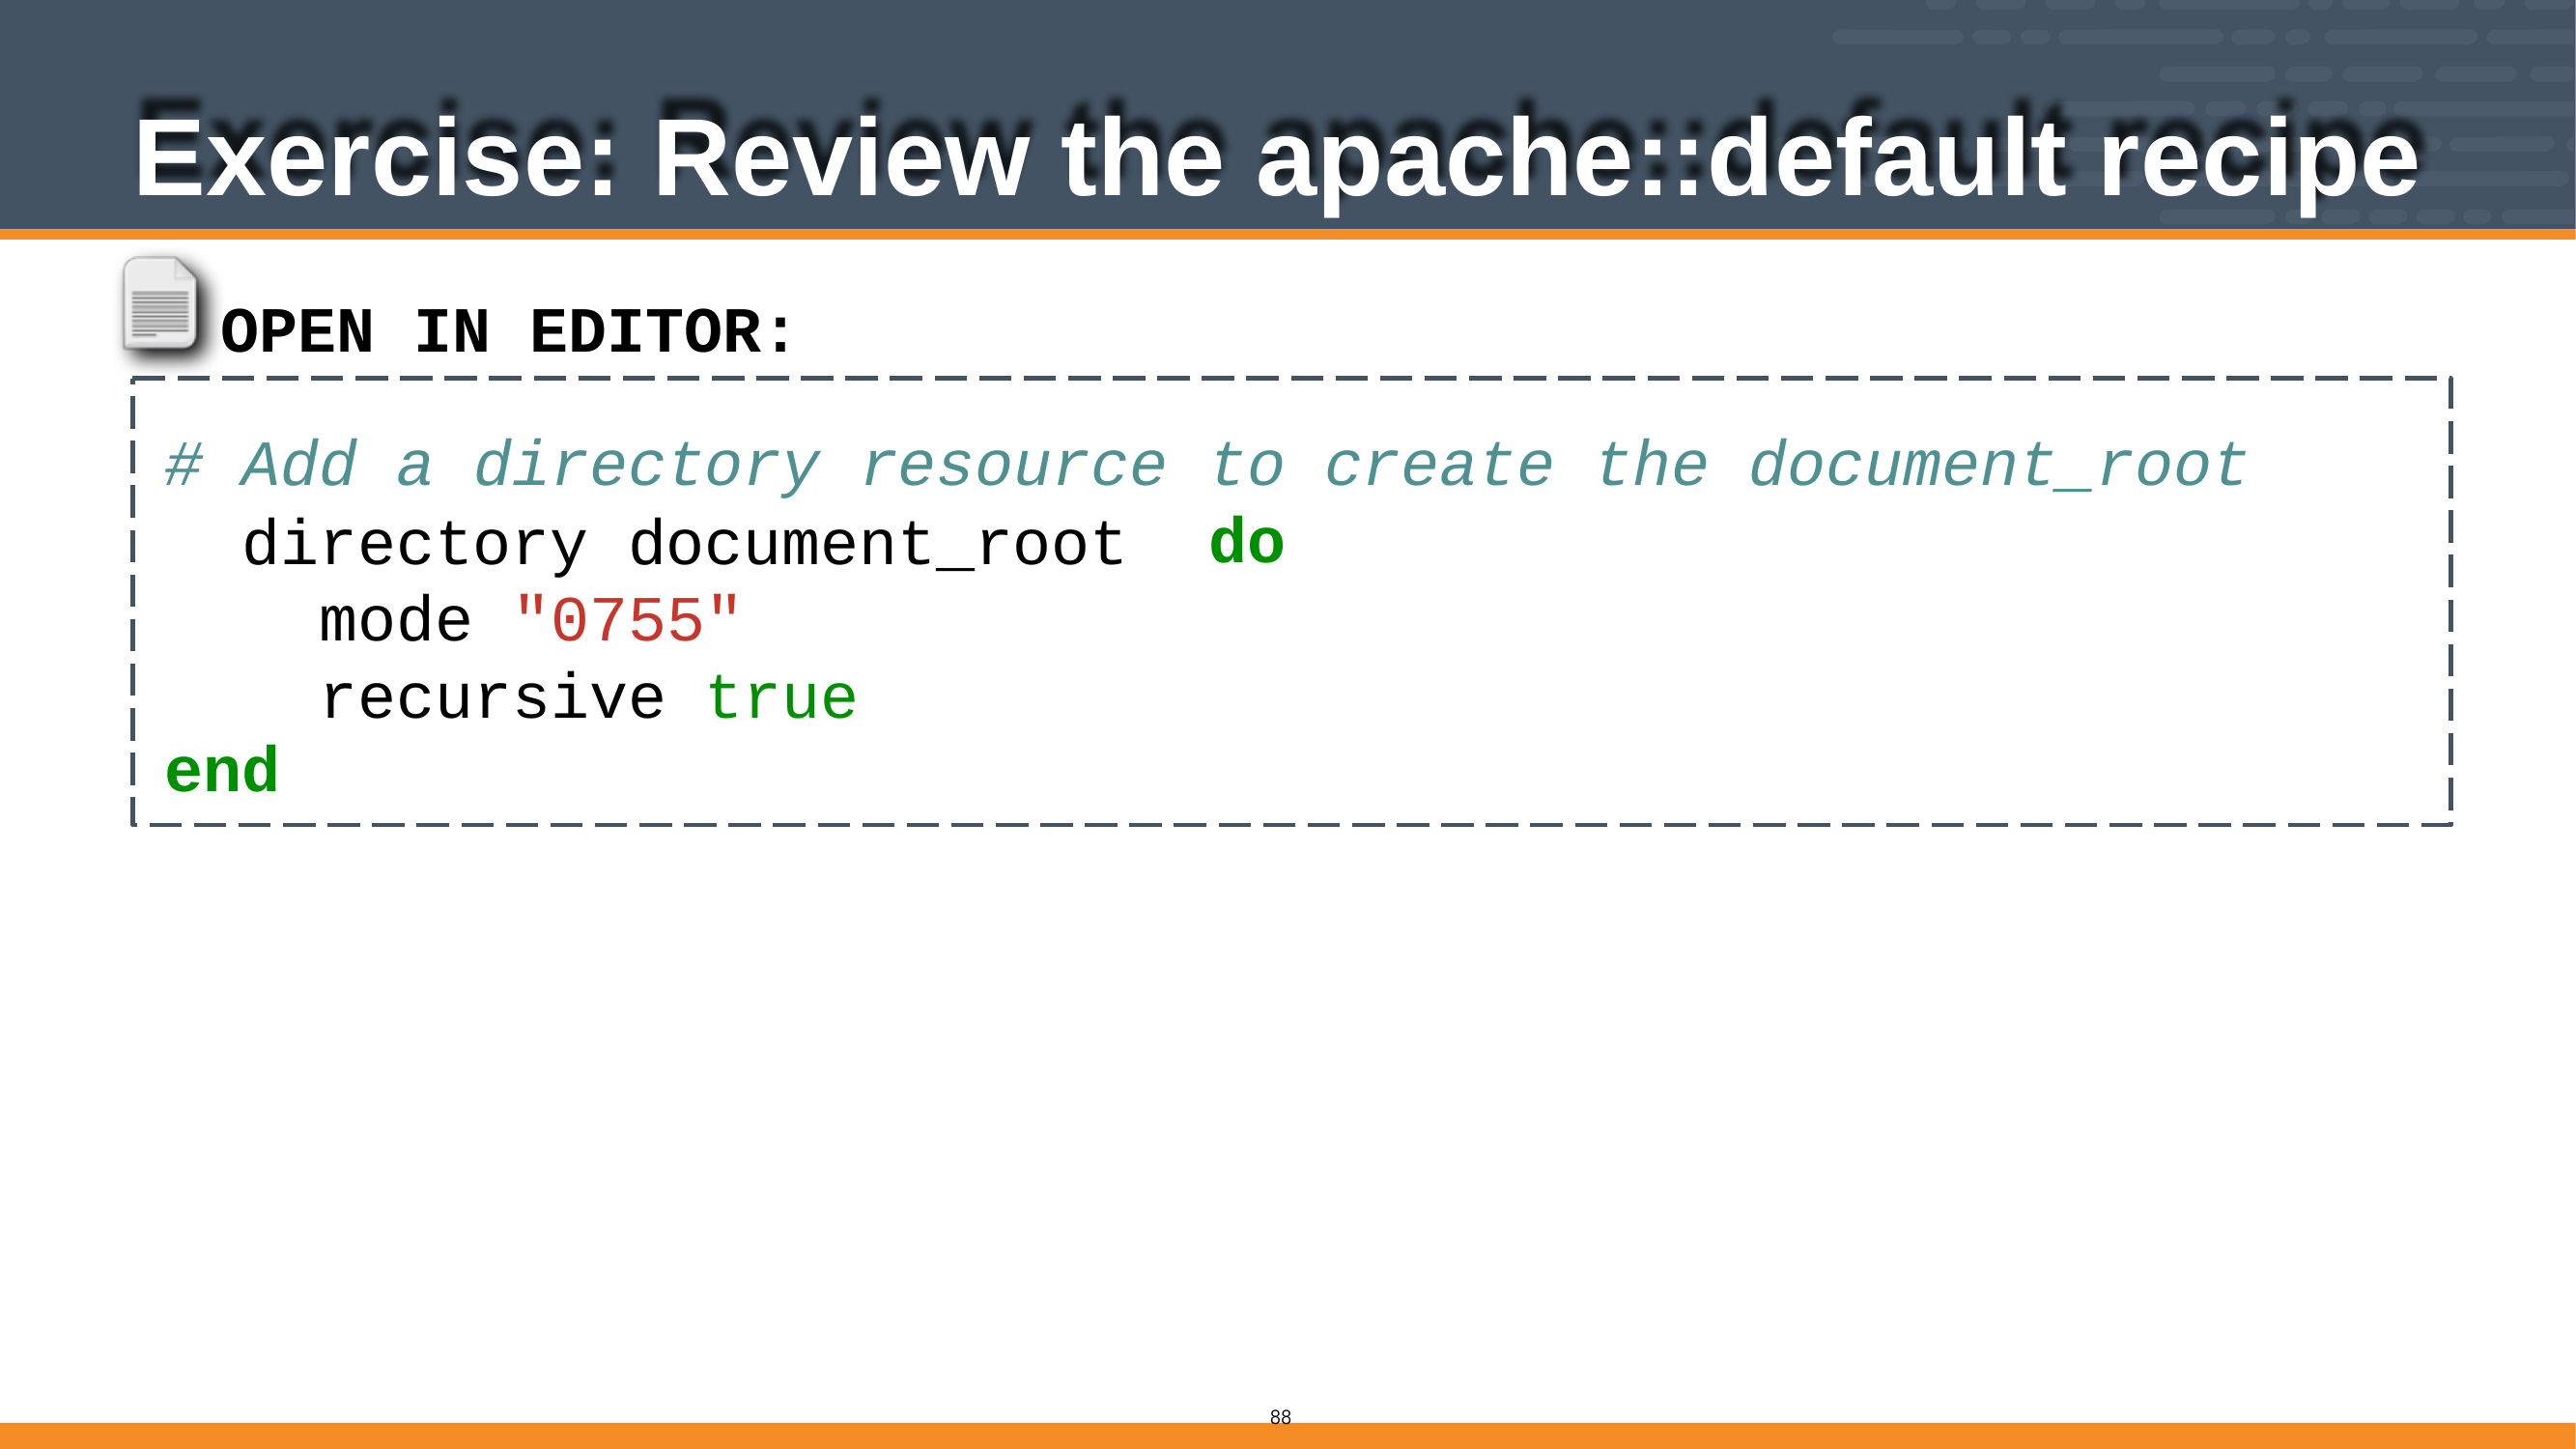

# Exercise: Review the apache::default recipe

OPEN IN EDITOR: cookbooks/apache/recipes/default.rb

# Add a directory resource
directory document_root mode "0755"  recursive true
end
to create the document_root
do
88